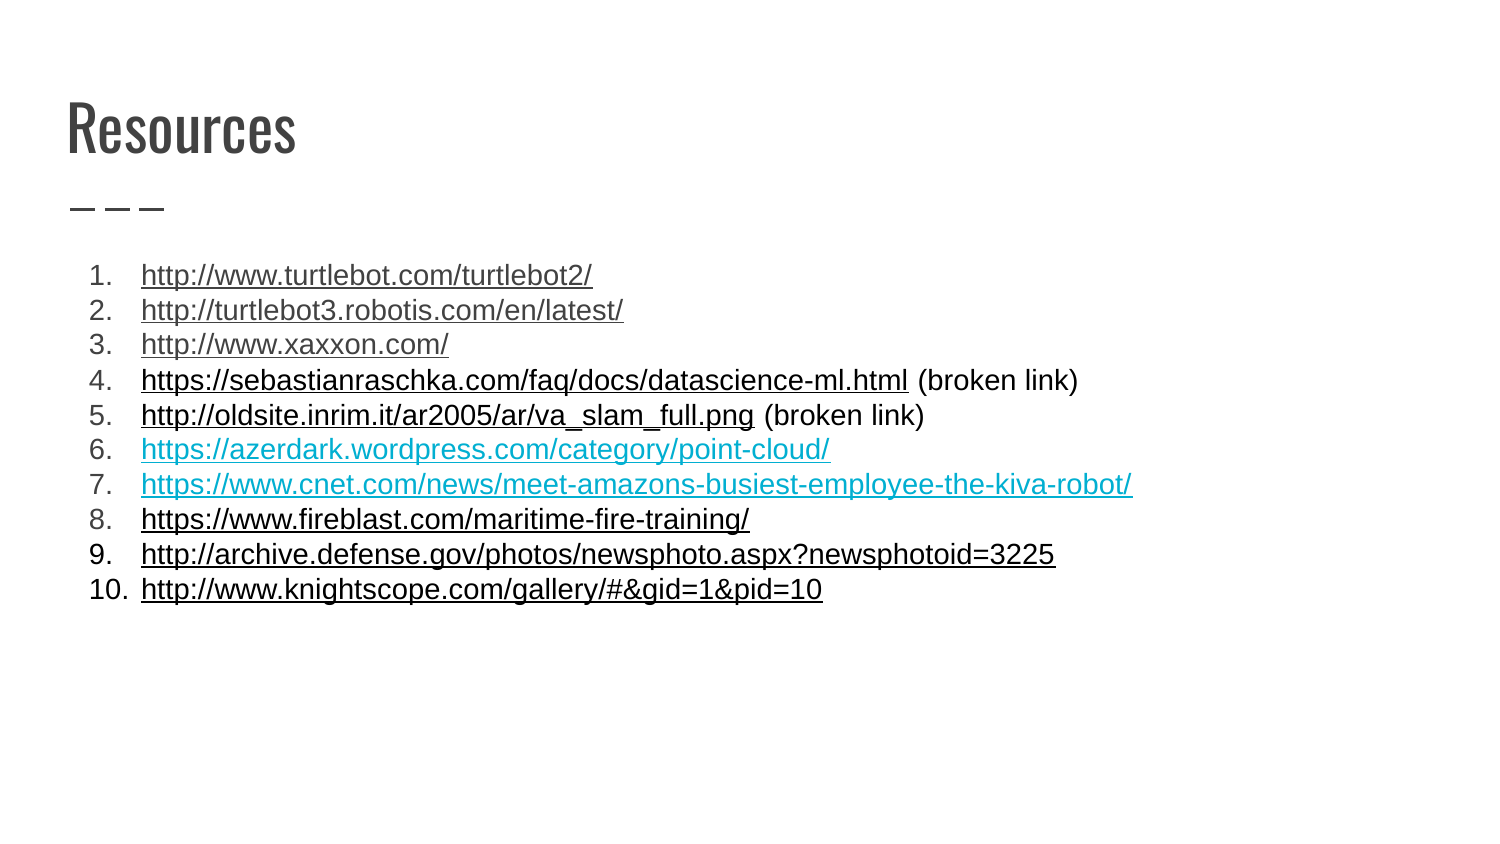

# Resources
http://www.turtlebot.com/turtlebot2/
http://turtlebot3.robotis.com/en/latest/
http://www.xaxxon.com/
https://sebastianraschka.com/faq/docs/datascience-ml.html (broken link)
http://oldsite.inrim.it/ar2005/ar/va_slam_full.png (broken link)
https://azerdark.wordpress.com/category/point-cloud/
https://www.cnet.com/news/meet-amazons-busiest-employee-the-kiva-robot/
https://www.fireblast.com/maritime-fire-training/
http://archive.defense.gov/photos/newsphoto.aspx?newsphotoid=3225
http://www.knightscope.com/gallery/#&gid=1&pid=10